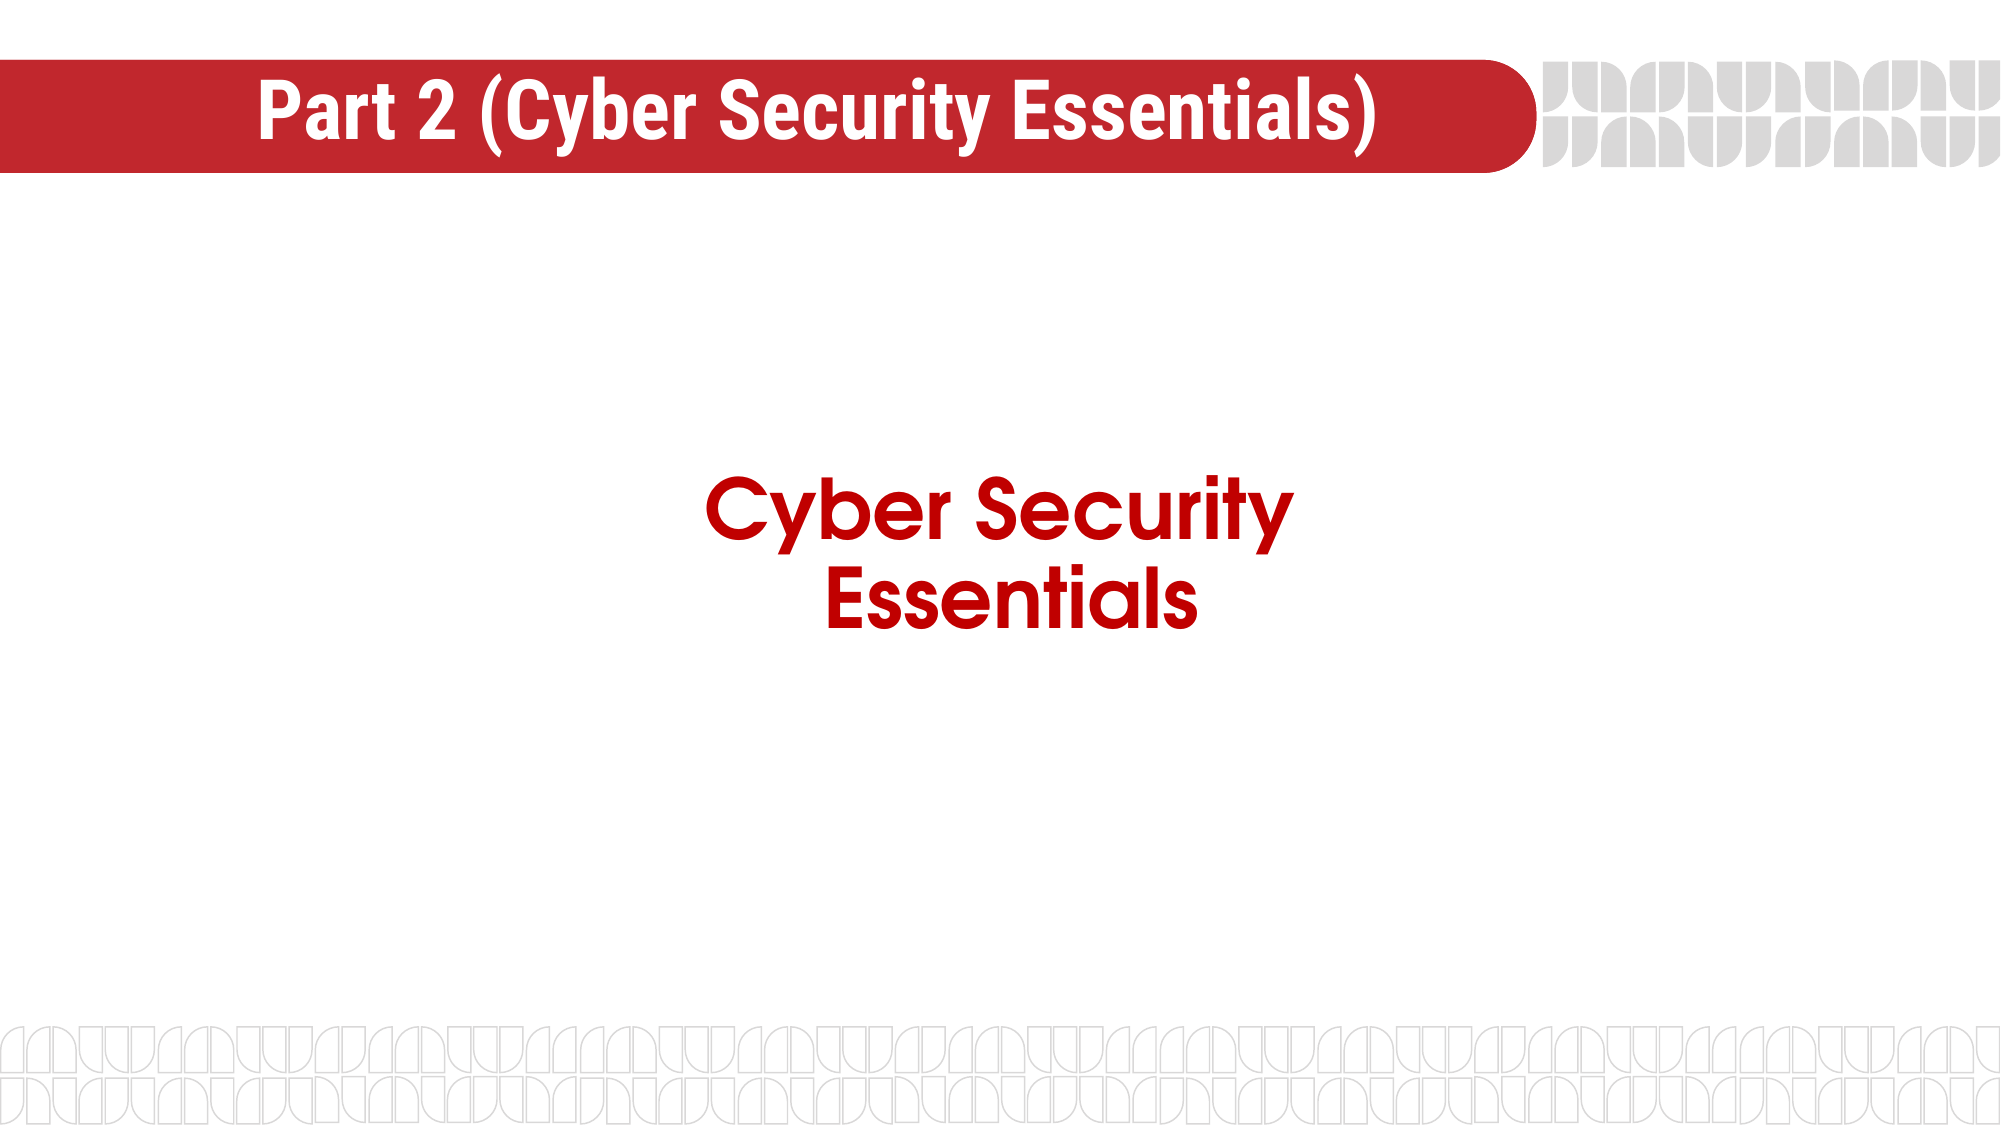

# Part 2 (Cyber Security Essentials)

Cyber Security
 Essentials